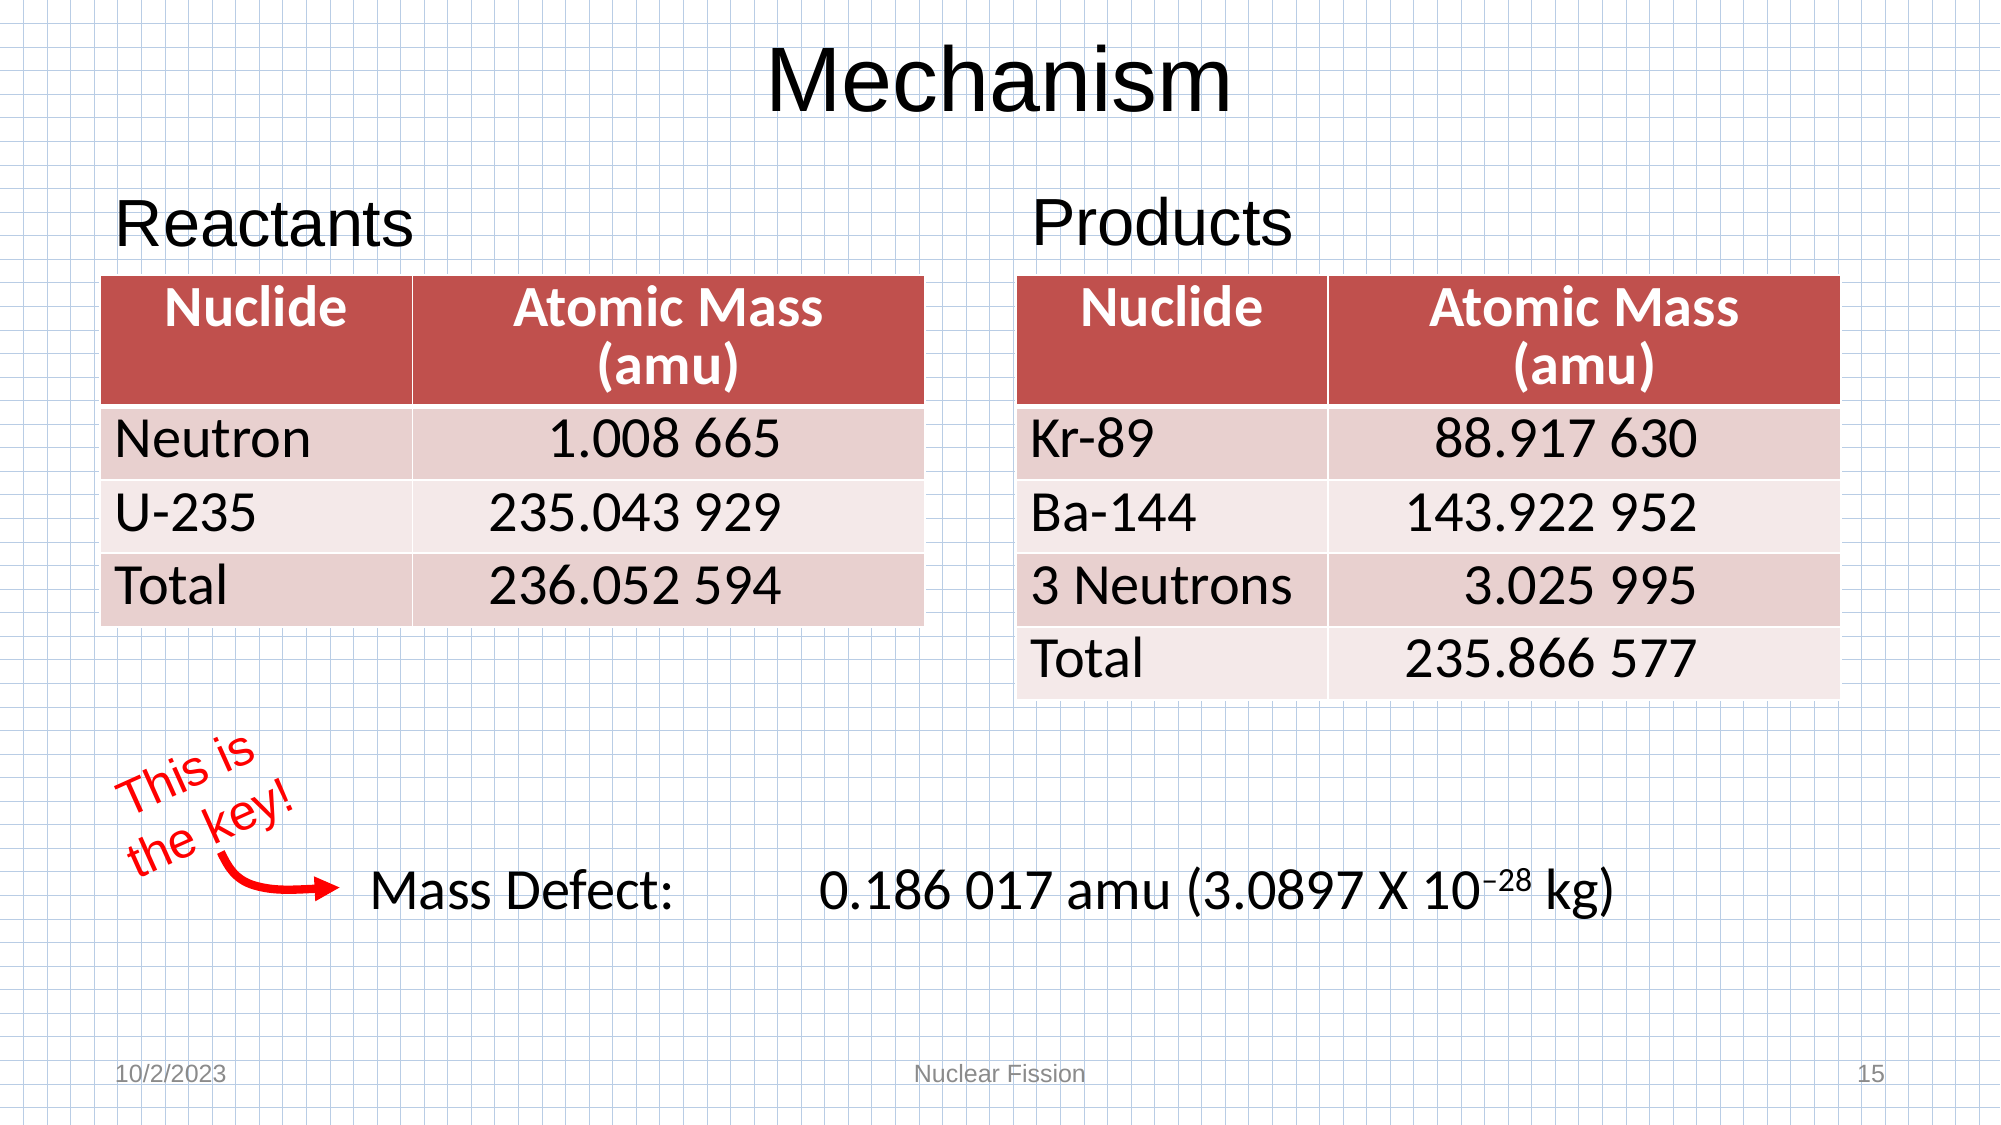

# Mechanism
Reactants
Products
| Nuclide | Atomic Mass (amu) |
| --- | --- |
| Neutron | 1.008 665 |
| U-235 | 235.043 929 |
| Total | 236.052 594 |
| Nuclide | Atomic Mass (amu) |
| --- | --- |
| Kr-89 | 88.917 630 |
| Ba-144 | 143.922 952 |
| 3 Neutrons | 3.025 995 |
| Total | 235.866 577 |
This is
the key!
Mass Defect:	0.186 017 amu (3.0897 X 10–28 kg)

10/2/2023
Nuclear Fission
15